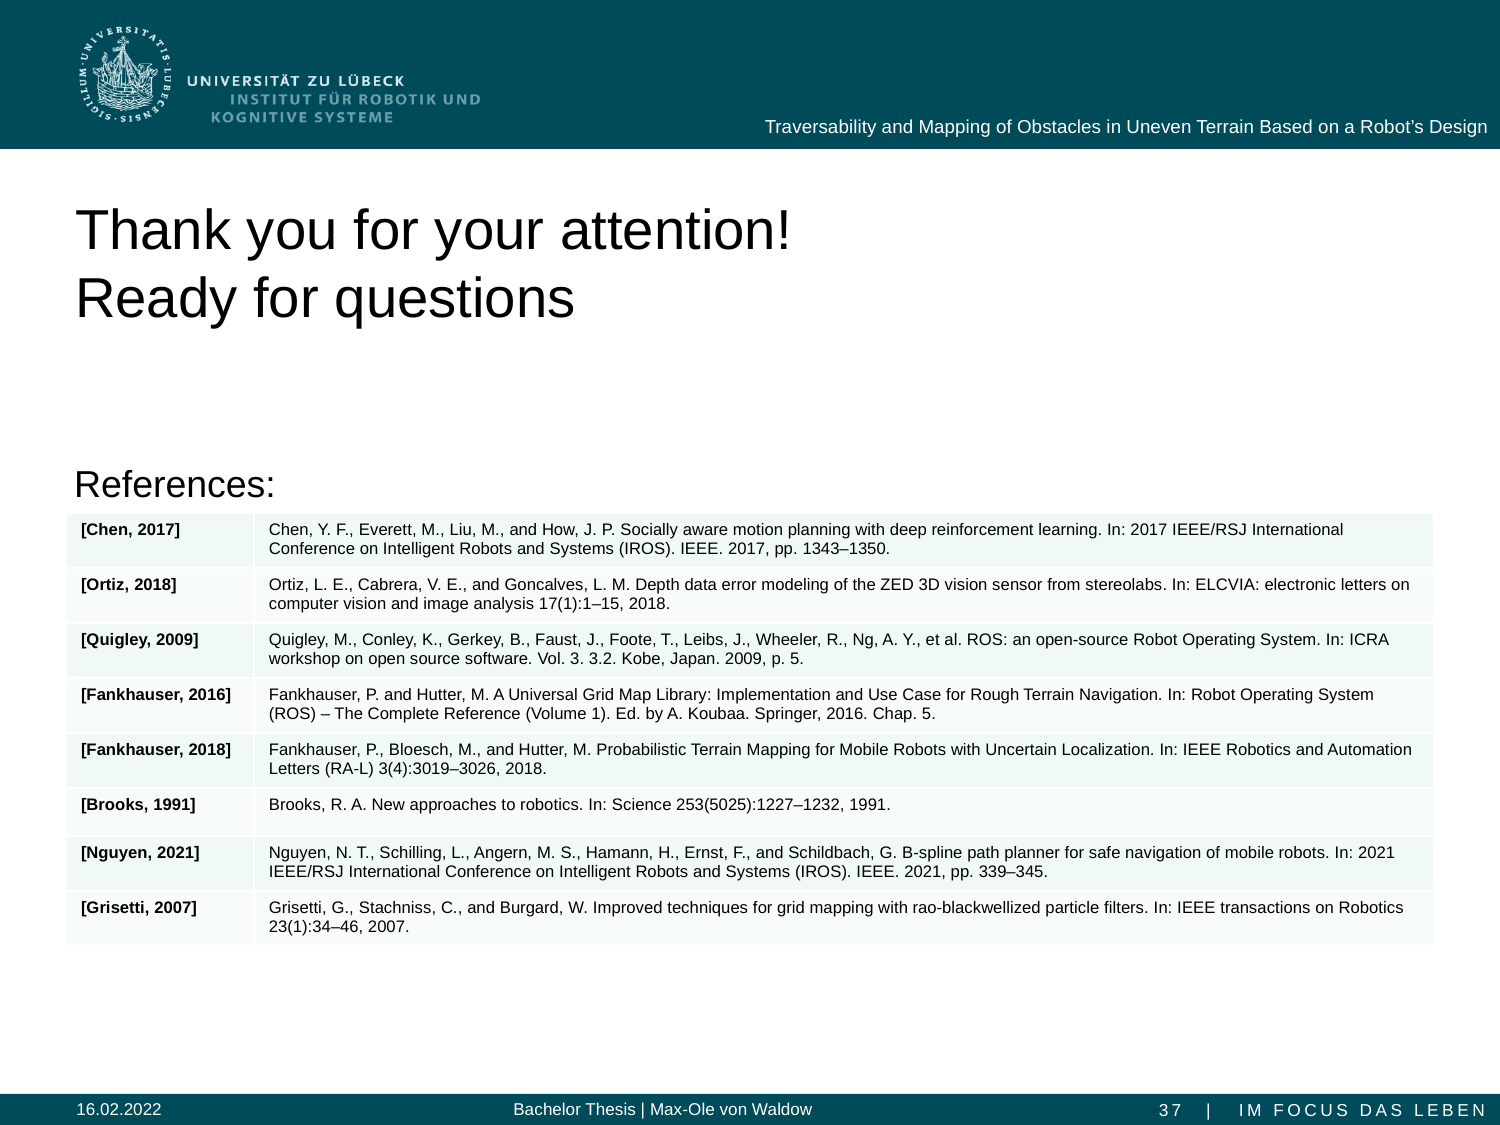

# Thank you for your attention! Ready for questions
References:
| [Chen, 2017] | Chen, Y. F., Everett, M., Liu, M., and How, J. P. Socially aware motion planning with deep reinforcement learning. In: 2017 IEEE/RSJ International Conference on Intelligent Robots and Systems (IROS). IEEE. 2017, pp. 1343–1350. |
| --- | --- |
| [Ortiz, 2018] | Ortiz, L. E., Cabrera, V. E., and Goncalves, L. M. Depth data error modeling of the ZED 3D vision sensor from stereolabs. In: ELCVIA: electronic letters on computer vision and image analysis 17(1):1–15, 2018. |
| [Quigley, 2009] | Quigley, M., Conley, K., Gerkey, B., Faust, J., Foote, T., Leibs, J., Wheeler, R., Ng, A. Y., et al. ROS: an open-source Robot Operating System. In: ICRA workshop on open source software. Vol. 3. 3.2. Kobe, Japan. 2009, p. 5. |
| [Fankhauser, 2016] | Fankhauser, P. and Hutter, M. A Universal Grid Map Library: Implementation and Use Case for Rough Terrain Navigation. In: Robot Operating System (ROS) – The Complete Reference (Volume 1). Ed. by A. Koubaa. Springer, 2016. Chap. 5. |
| [Fankhauser, 2018] | Fankhauser, P., Bloesch, M., and Hutter, M. Probabilistic Terrain Mapping for Mobile Robots with Uncertain Localization. In: IEEE Robotics and Automation Letters (RA-L) 3(4):3019–3026, 2018. |
| [Brooks, 1991] | Brooks, R. A. New approaches to robotics. In: Science 253(5025):1227–1232, 1991. |
| [Nguyen, 2021] | Nguyen, N. T., Schilling, L., Angern, M. S., Hamann, H., Ernst, F., and Schildbach, G. B-spline path planner for safe navigation of mobile robots. In: 2021 IEEE/RSJ International Conference on Intelligent Robots and Systems (IROS). IEEE. 2021, pp. 339–345. |
| [Grisetti, 2007] | Grisetti, G., Stachniss, C., and Burgard, W. Improved techniques for grid mapping with rao-blackwellized particle filters. In: IEEE transactions on Robotics 23(1):34–46, 2007. |
16.02.2022
Bachelor Thesis | Max-Ole von Waldow
37   |   IM FOCUS DAS LEBEN